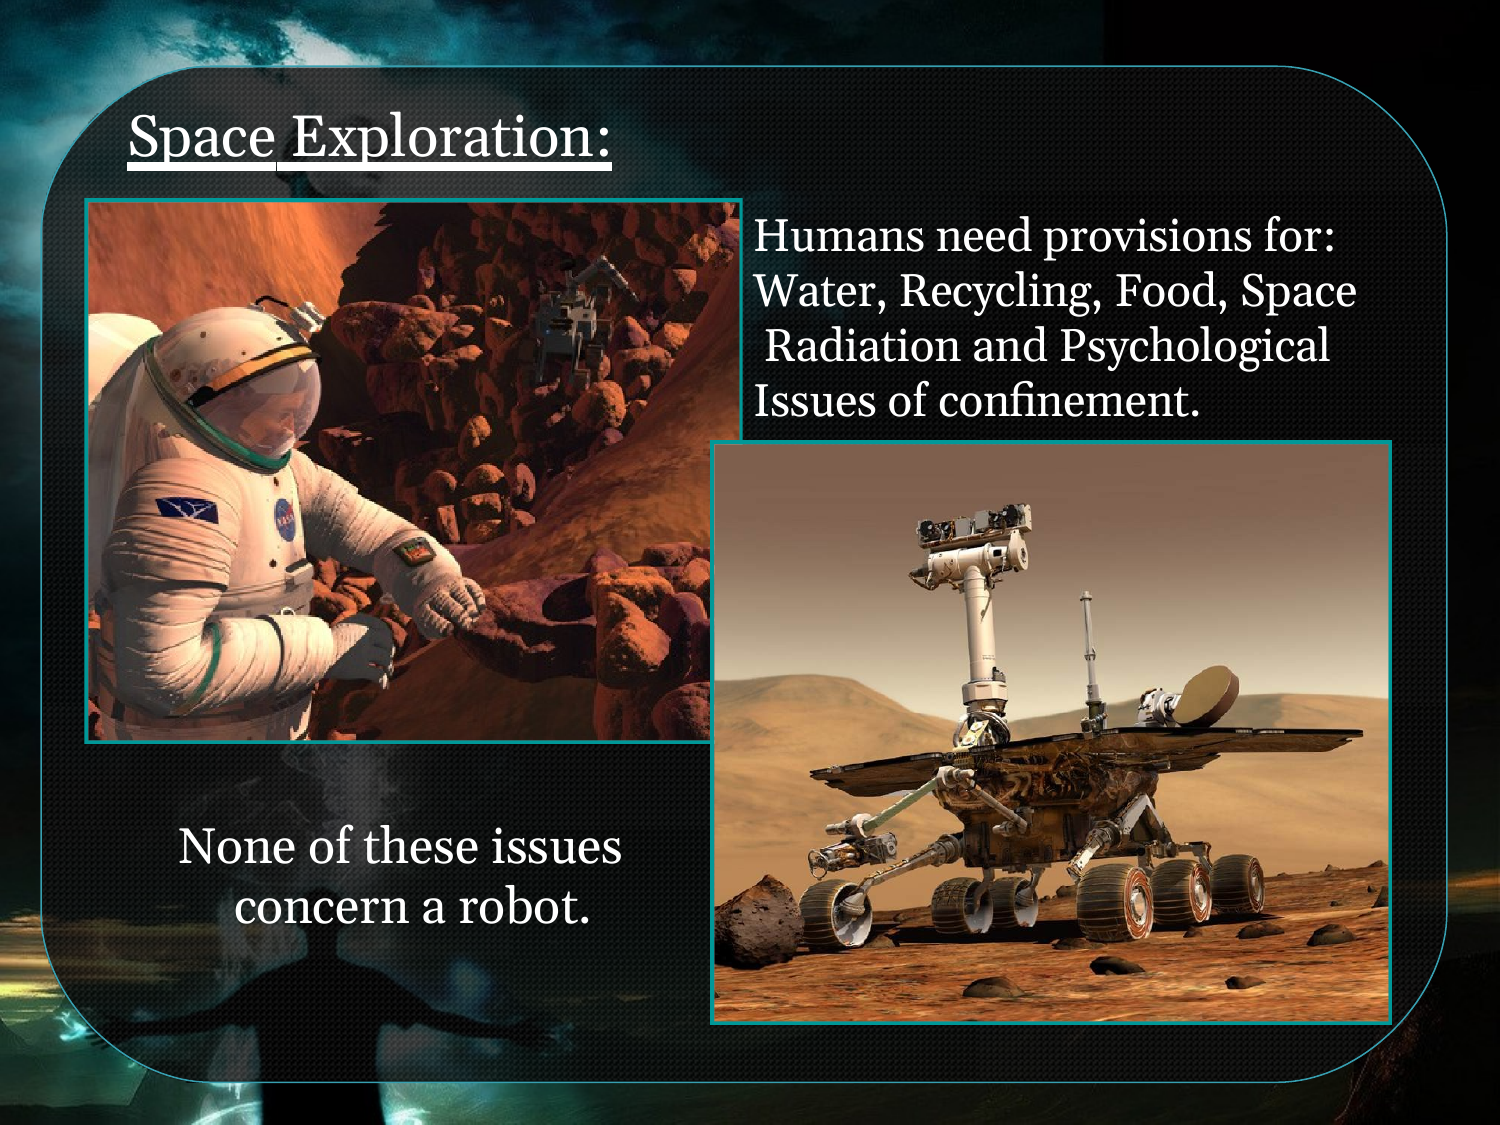

# Space Exploration:

Humans need provisions for:  Water, Recycling, Food, Space  Radiation and Psychological  Issues of confinement.
None of these issues  concern a robot.